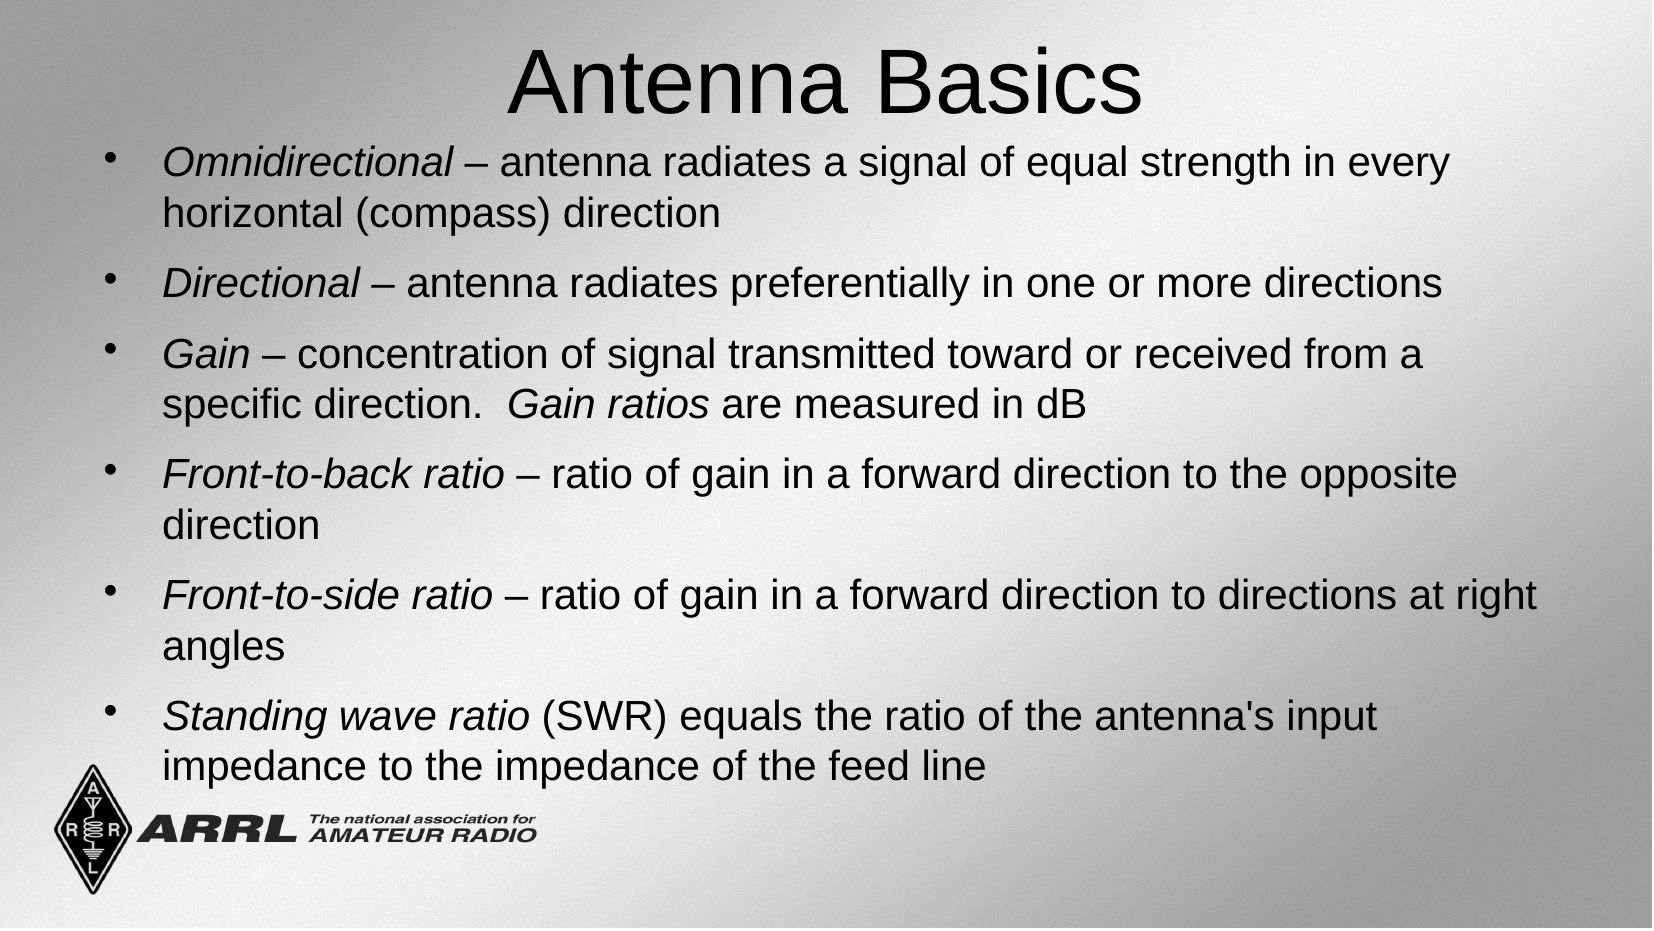

Antenna Basics

Omnidirectional – antenna radiates a signal of equal strength in every       horizontal (compass) direction
Directional – antenna radiates preferentially in one or more directions
Gain – concentration of signal transmitted toward or received from a         specific direction.  Gain ratios are measured in dB
Front-to-back ratio – ratio of gain in a forward direction to the opposite      direction
Front-to-side ratio – ratio of gain in a forward direction to directions at right angles
Standing wave ratio (SWR) equals the ratio of the antenna's input impedance to the impedance of the feed line